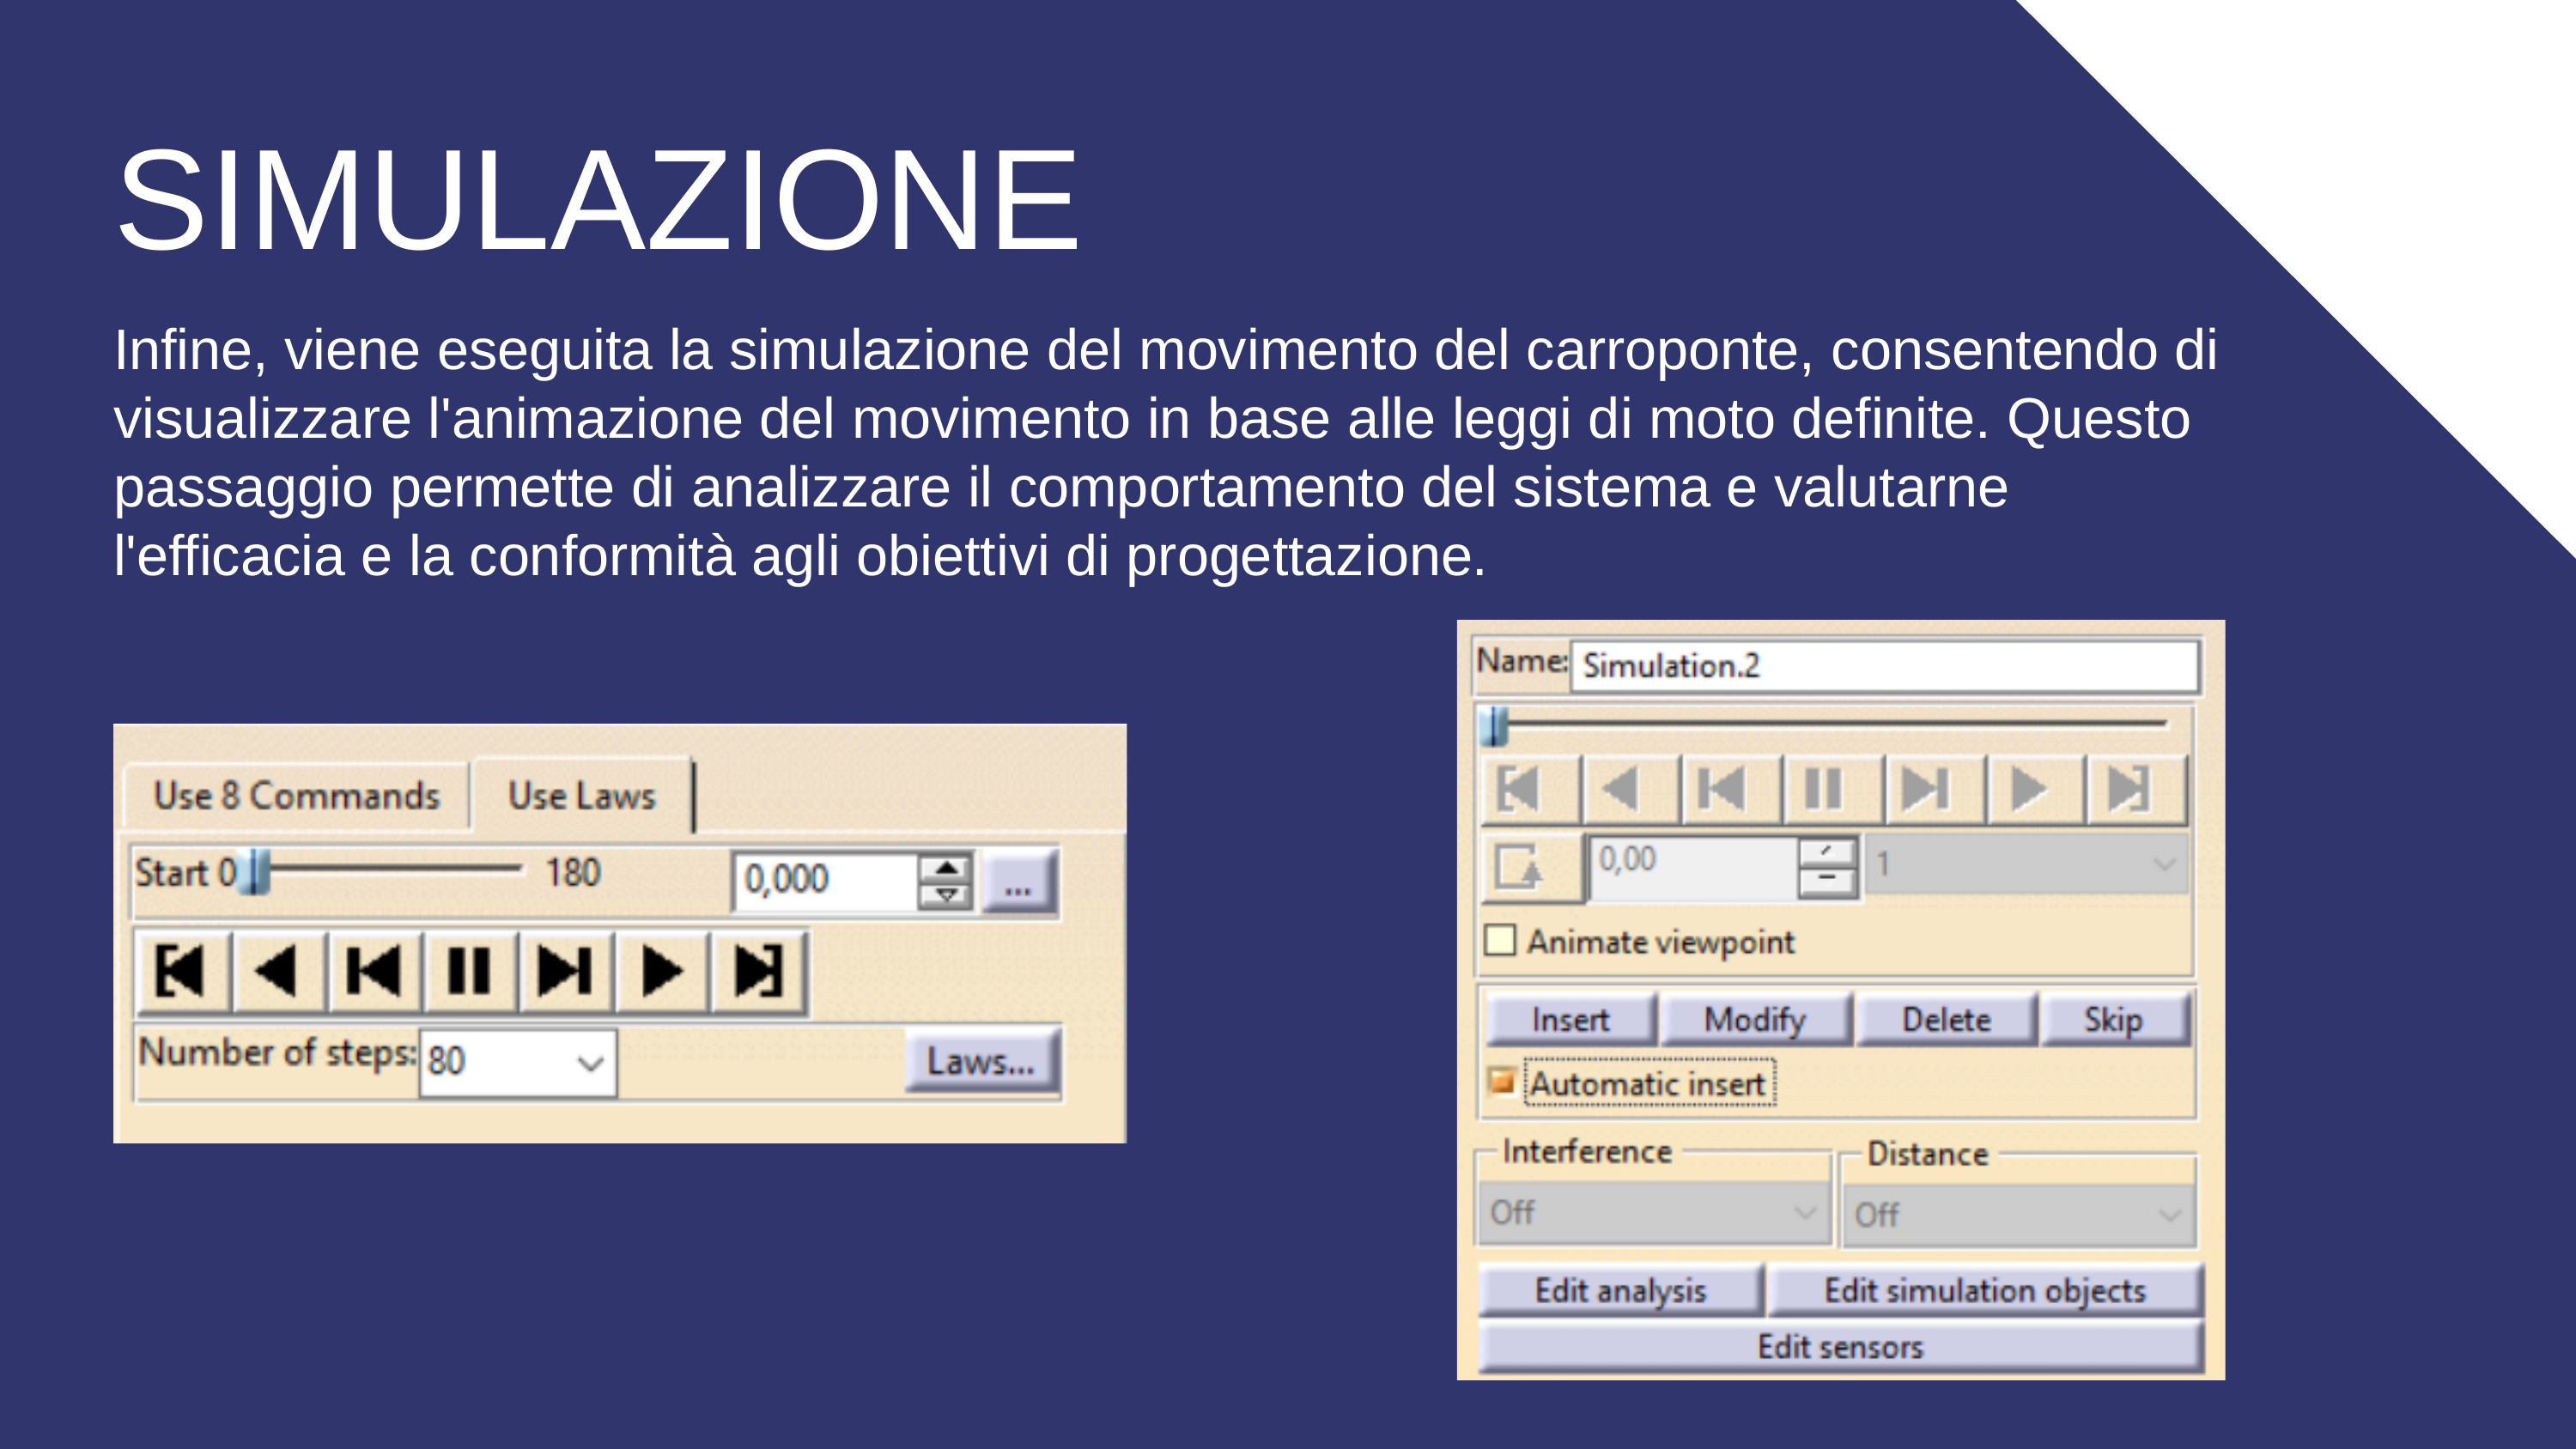

SIMULAZIONE
Infine, viene eseguita la simulazione del movimento del carroponte, consentendo di visualizzare l'animazione del movimento in base alle leggi di moto definite. Questo passaggio permette di analizzare il comportamento del sistema e valutarne l'efficacia e la conformità agli obiettivi di progettazione.